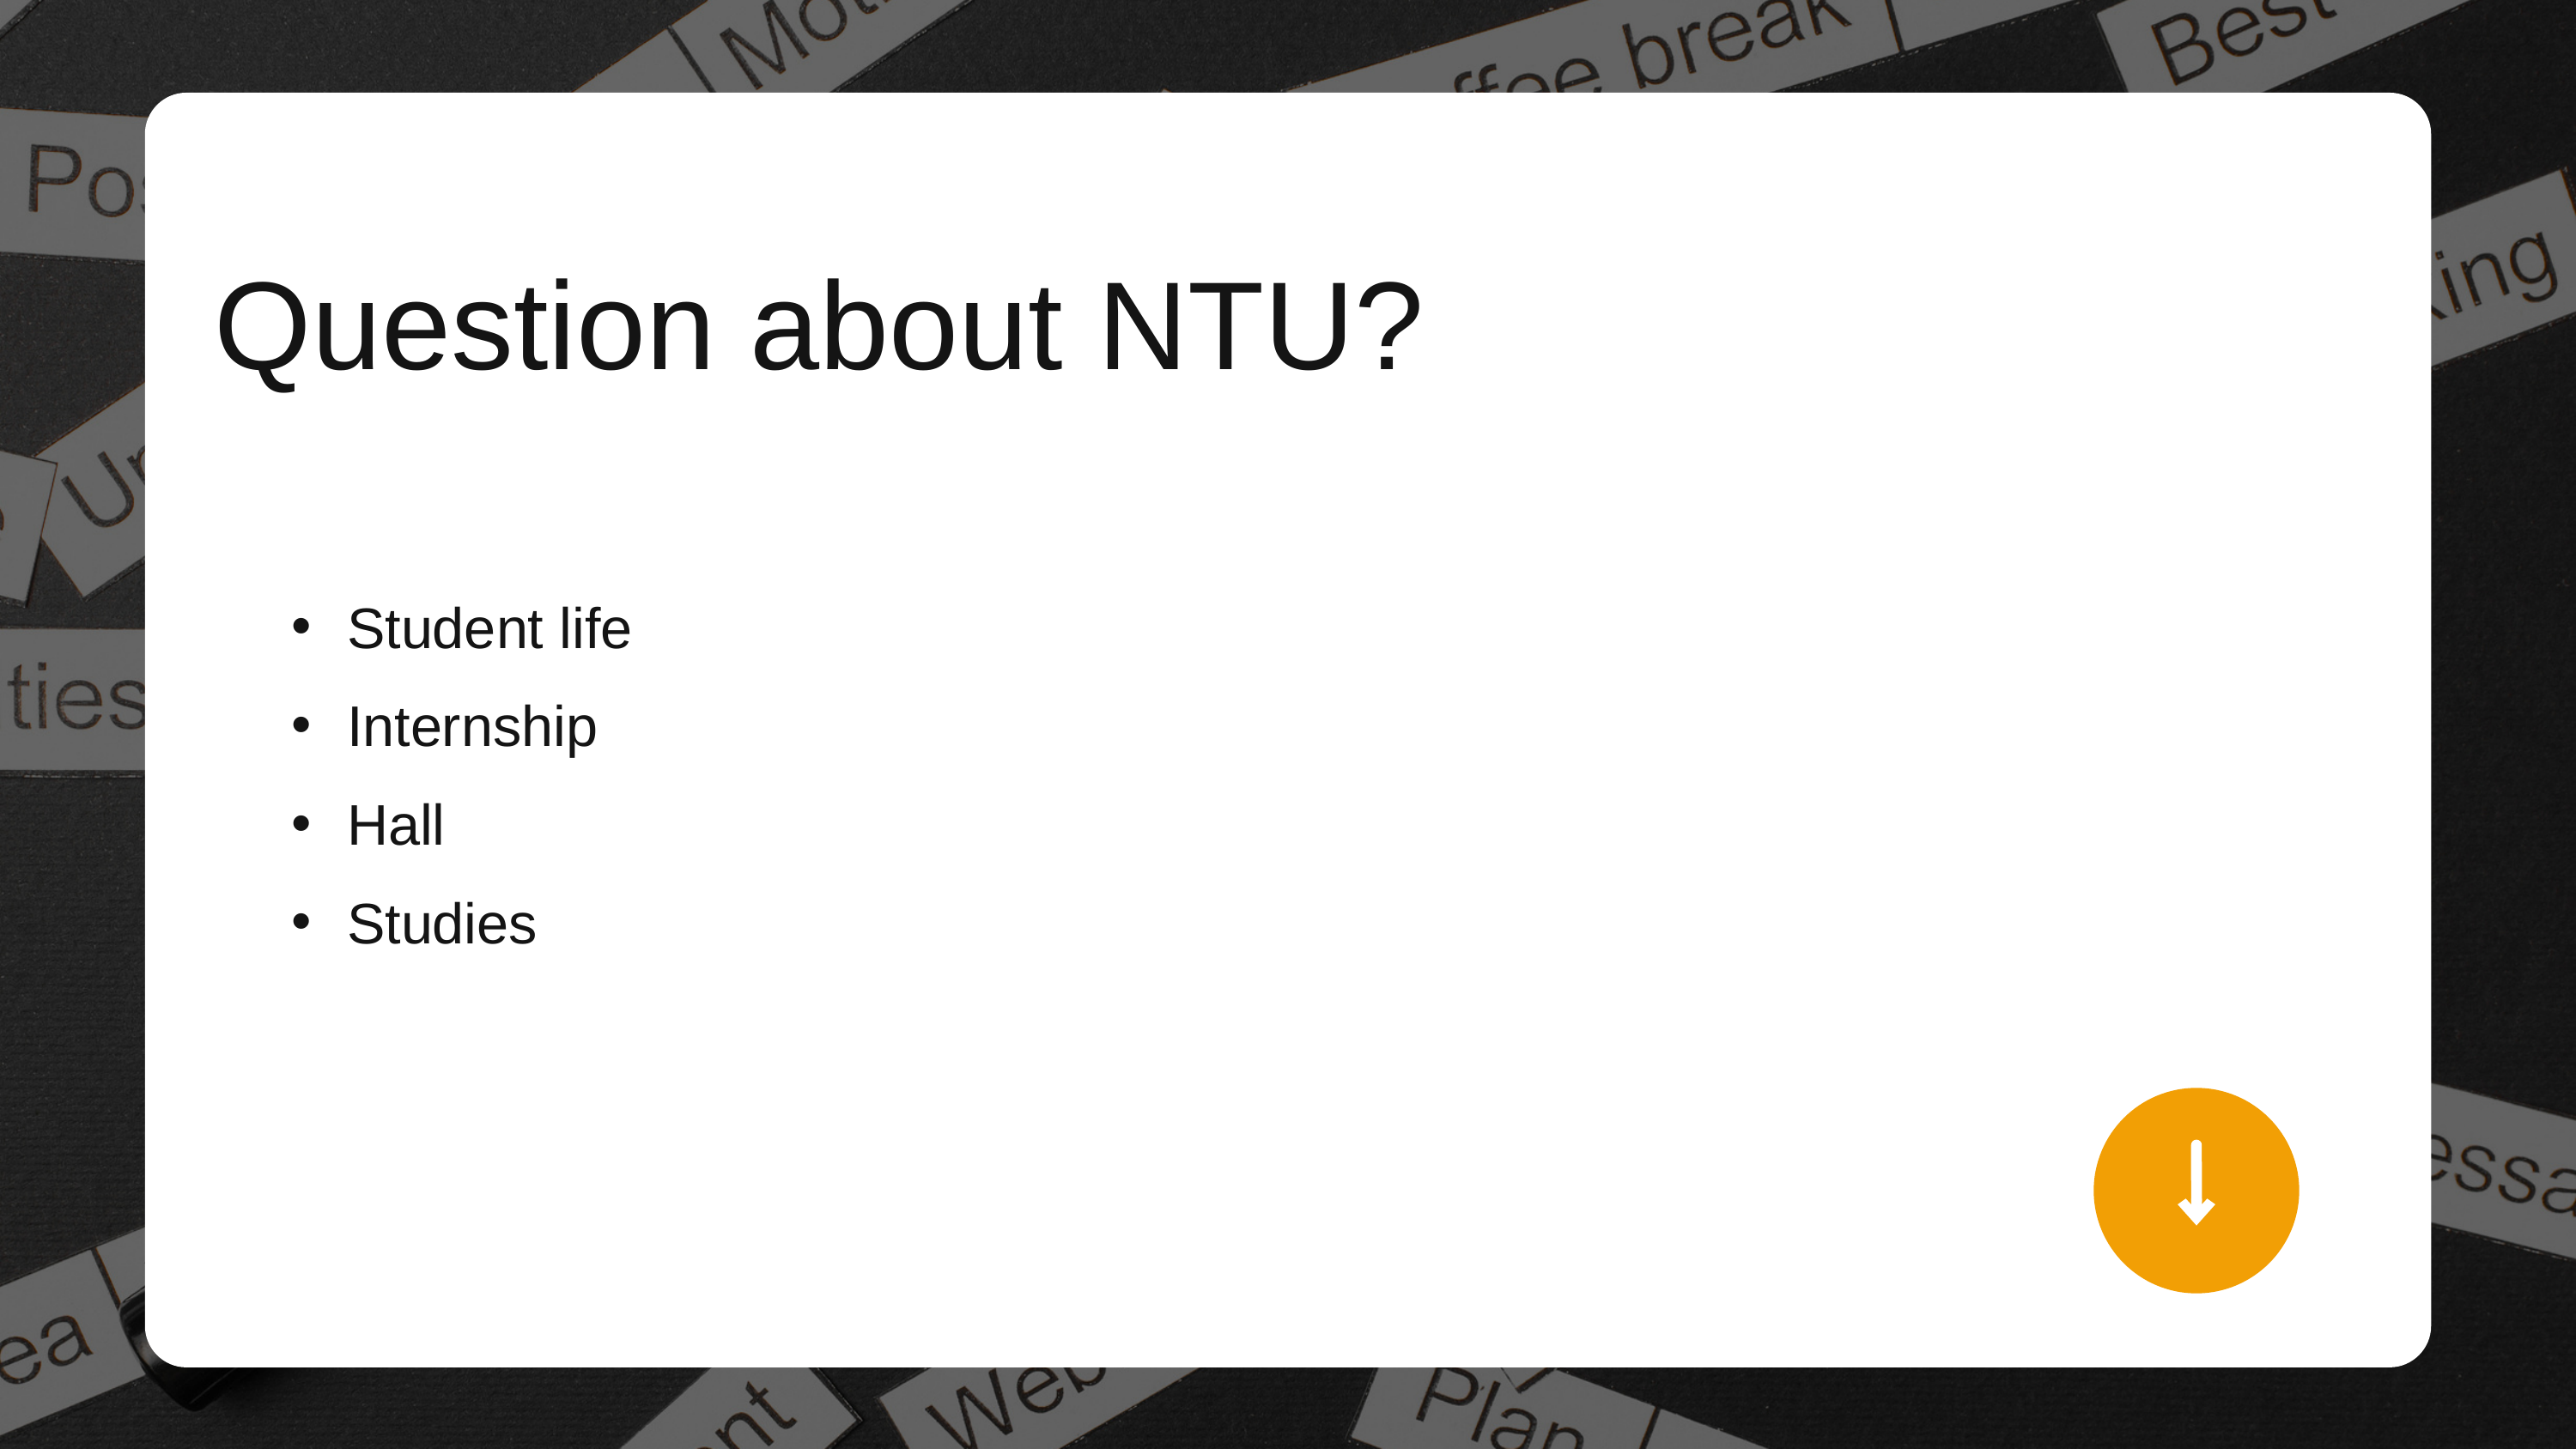

Question about NTU?
Student life
Internship
Hall
Studies